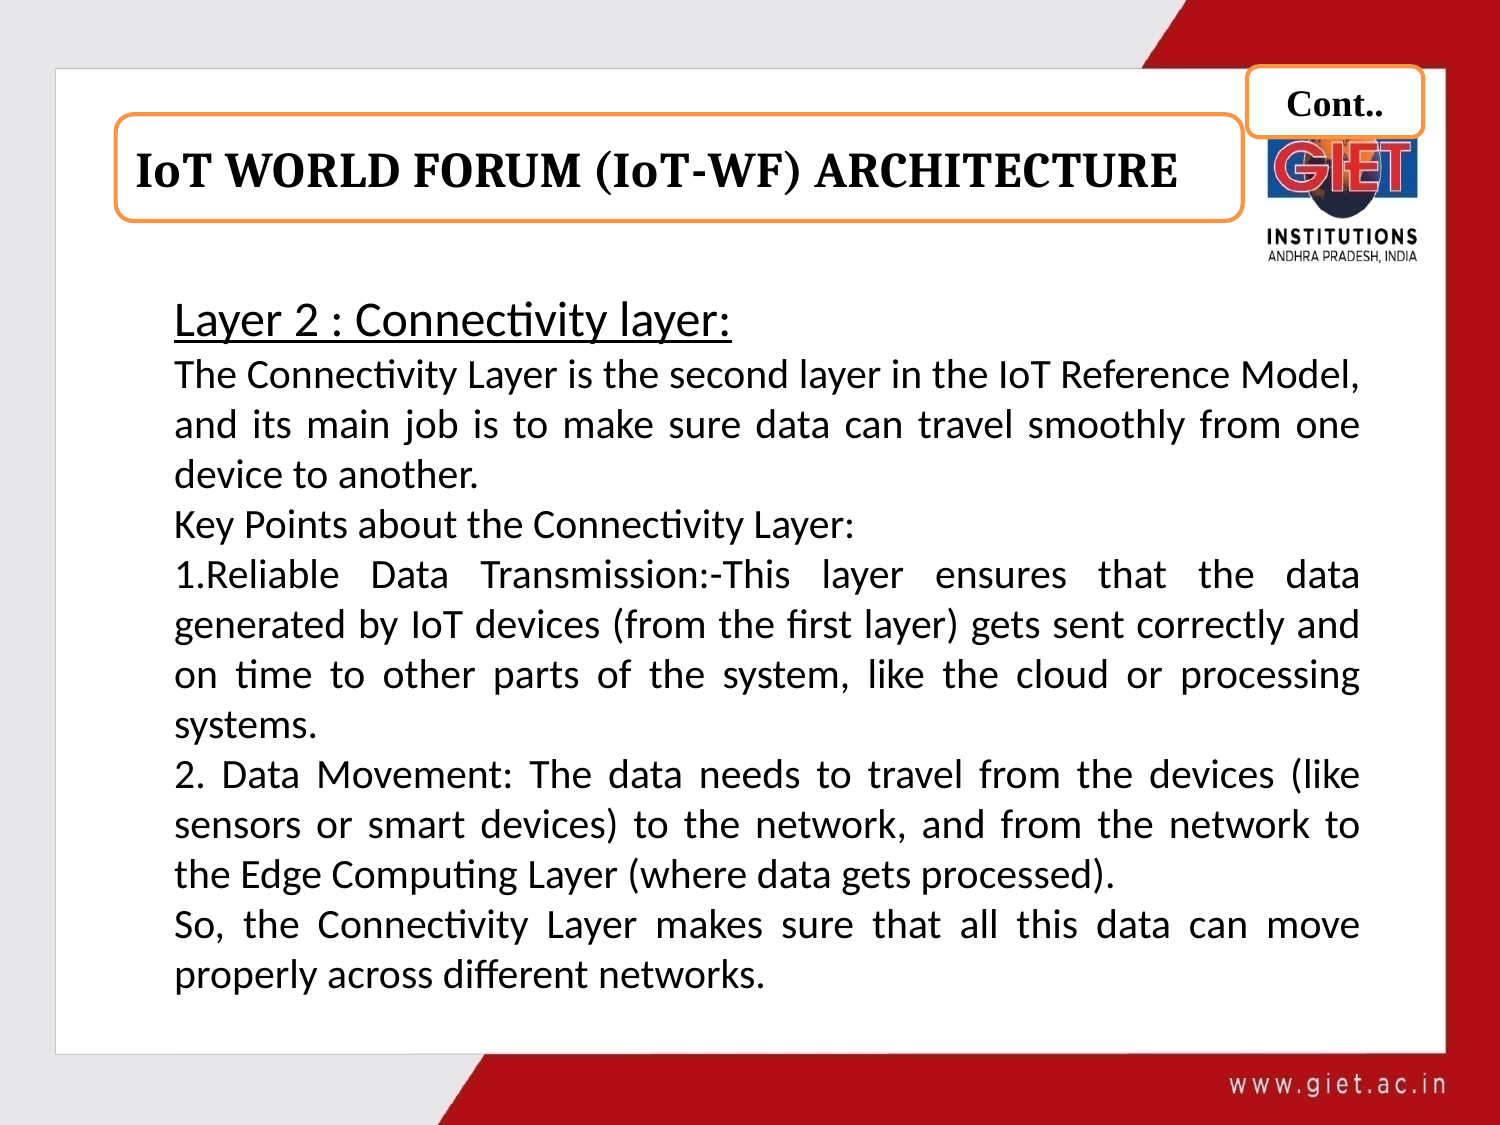

Cont..
IoT WORLD FORUM (IoT-WF) ARCHITECTURE
Layer 2 : Connectivity layer:
The Connectivity Layer is the second layer in the IoT Reference Model, and its main job is to make sure data can travel smoothly from one device to another.
Key Points about the Connectivity Layer:
1.Reliable Data Transmission:-This layer ensures that the data generated by IoT devices (from the first layer) gets sent correctly and on time to other parts of the system, like the cloud or processing systems.
2. Data Movement: The data needs to travel from the devices (like sensors or smart devices) to the network, and from the network to the Edge Computing Layer (where data gets processed).
So, the Connectivity Layer makes sure that all this data can move properly across different networks.